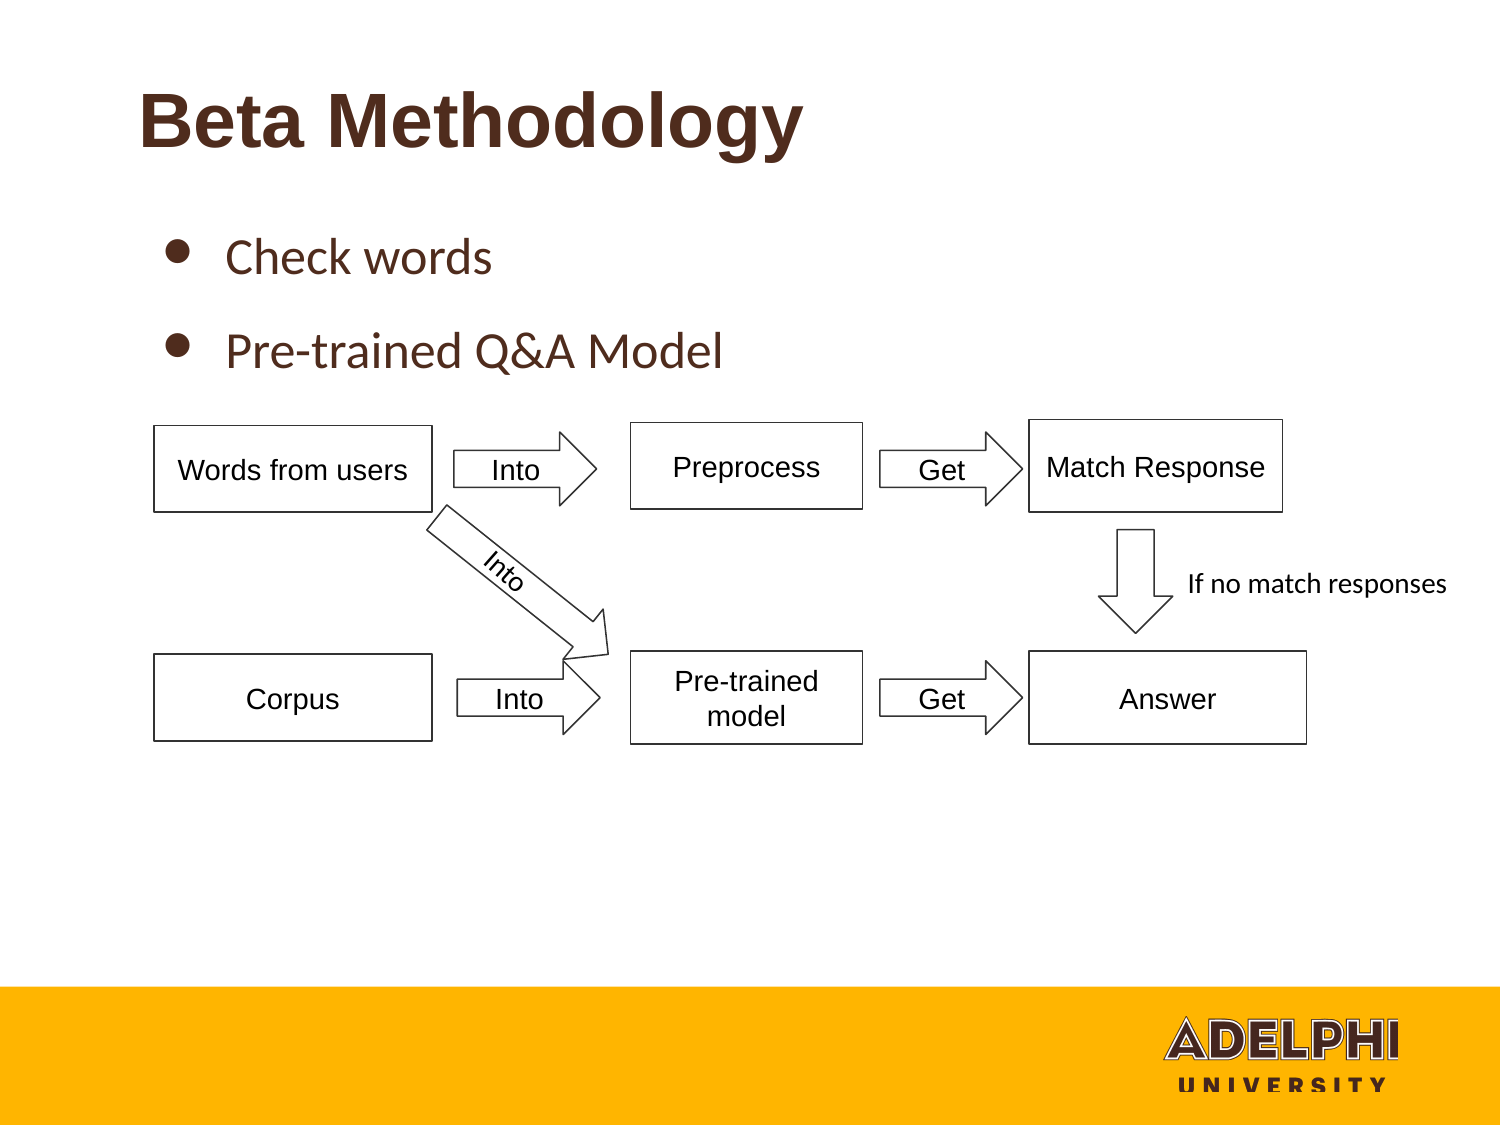

Beta Methodology

Check words
Pre-trained Q&A Model
Match Response
Preprocess
Words from users
Into
Get

Into
If no match responses
Pre-trained model
Answer
Corpus
Into
Get